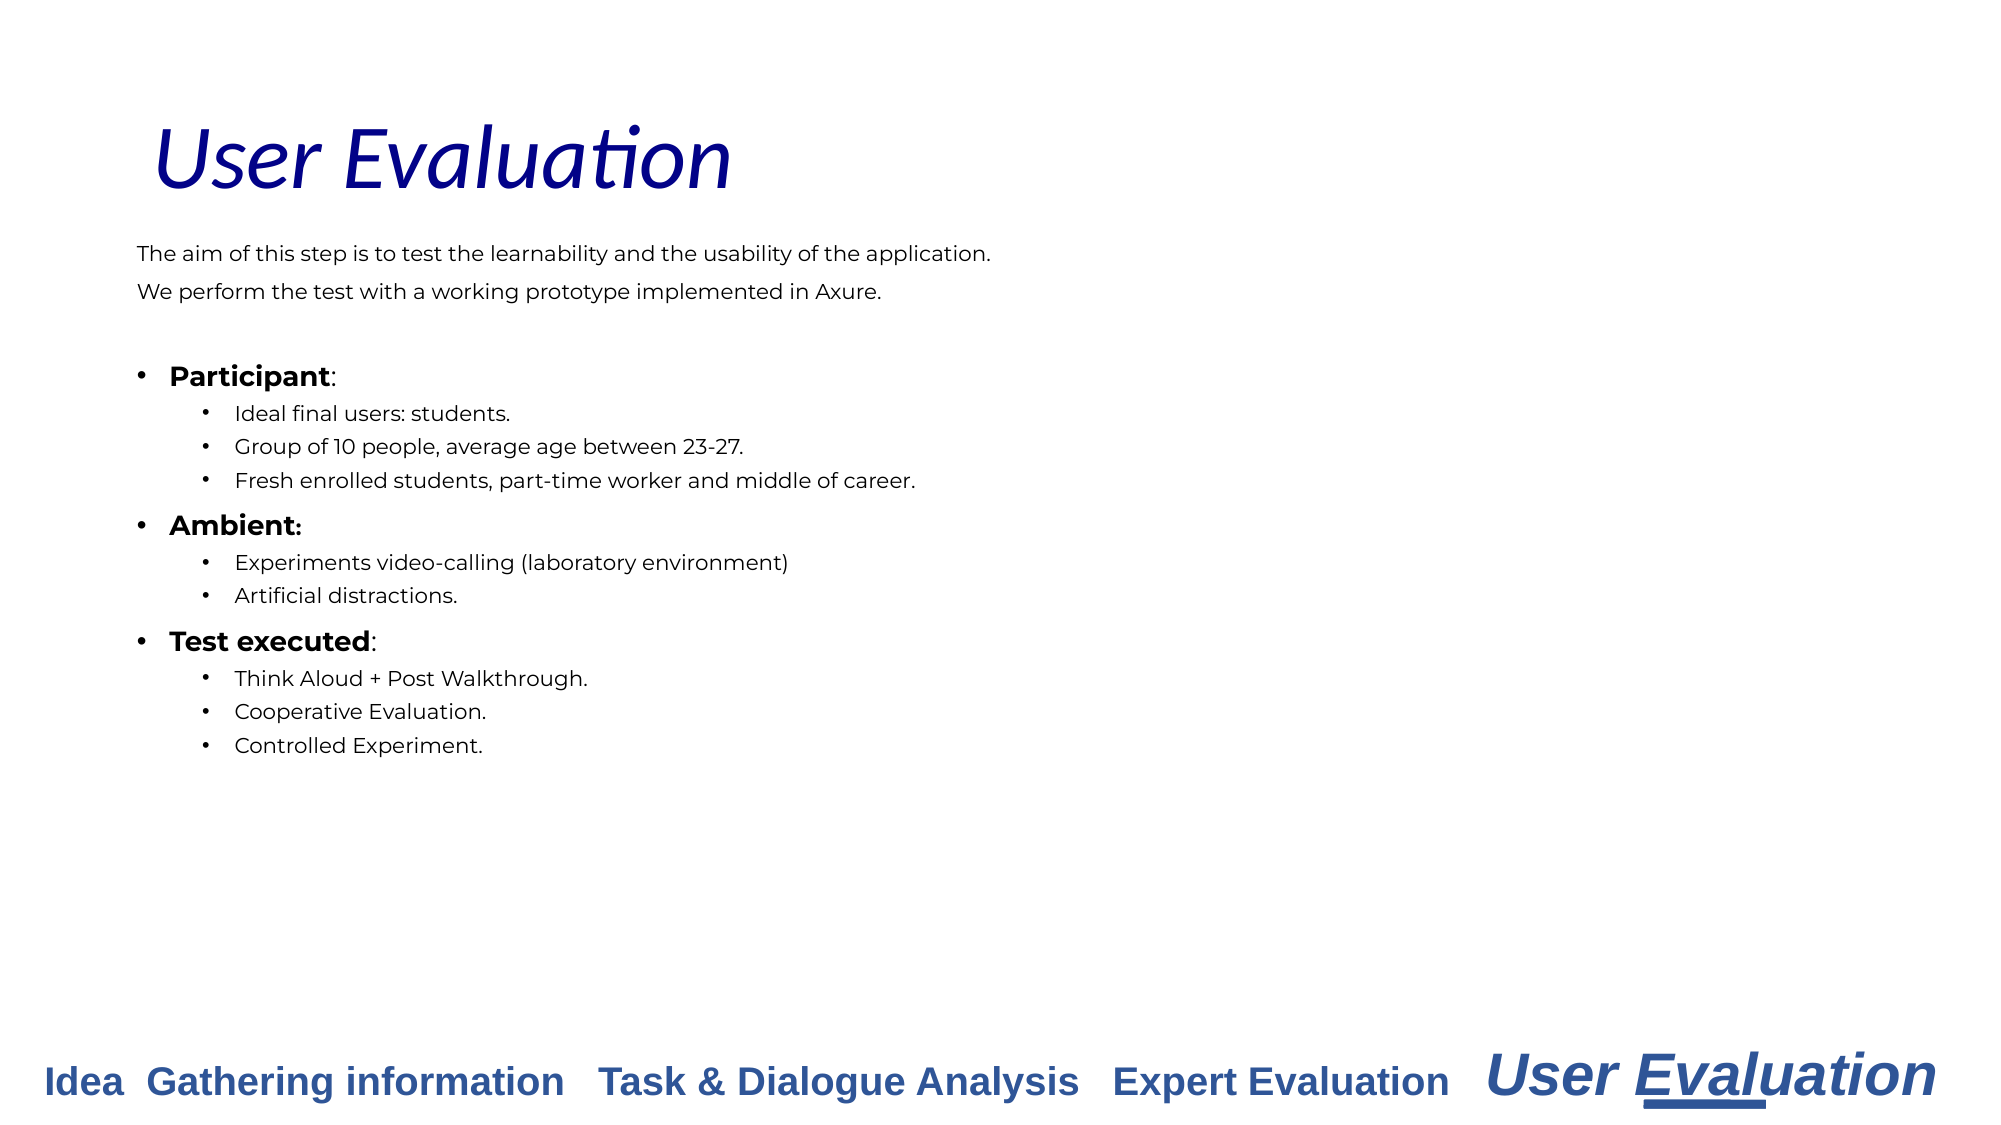

# User Evaluation
The aim of this step is to test the learnability and the usability of the application.
We perform the test with a working prototype implemented in Axure.

Participant:
Ideal final users: students.
Group of 10 people, average age between 23-27.
Fresh enrolled students, part-time worker and middle of career.
Ambient:
Experiments video-calling (laboratory environment)
Artificial distractions.
Test executed:
Think Aloud + Post Walkthrough.
Cooperative Evaluation.
Controlled Experiment.

Idea  Gathering information   Task & Dialogue Analysis   Expert Evaluation   User Evaluation